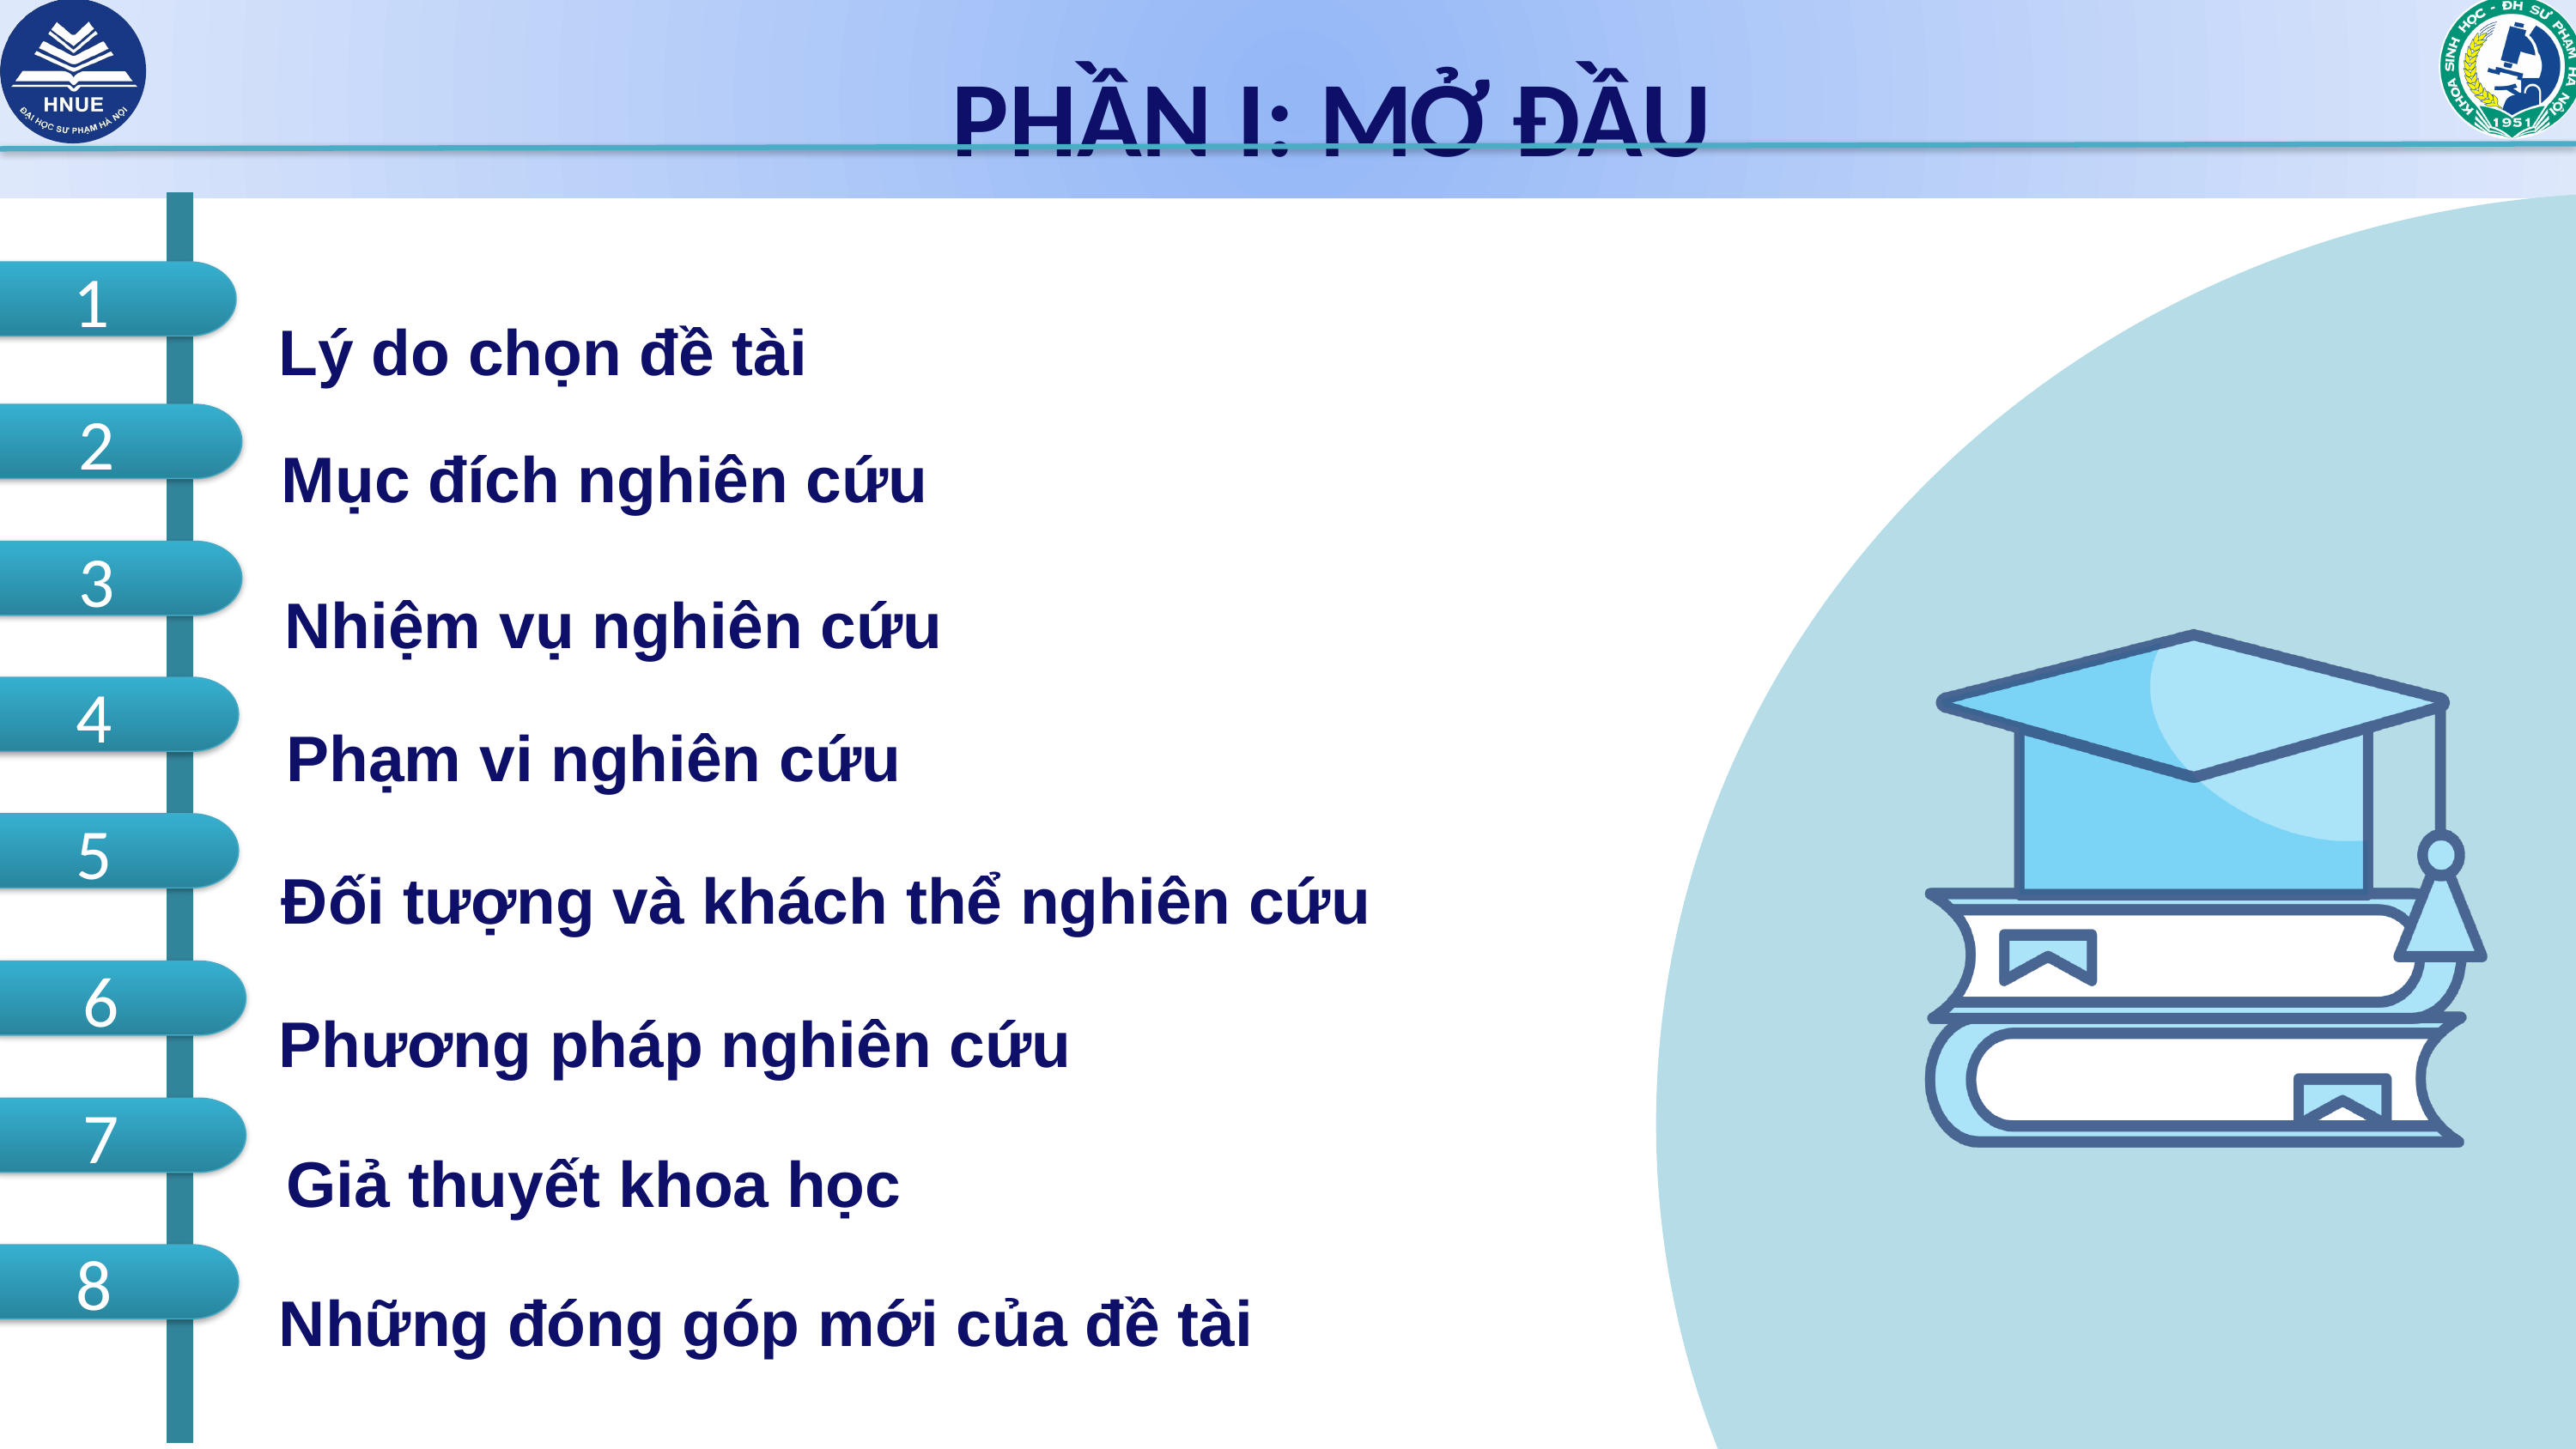

PHẦN I: MỞ ĐẦU

Lý do chọn đề tài
1
Mục đích nghiên cứu
2
Nhiệm vụ nghiên cứu
3

Phạm vi nghiên cứu
4
Đối tượng và khách thể nghiên cứu
5
Phương pháp nghiên cứu
6
Giả thuyết khoa học
7
Những đóng góp mới của đề tài
8